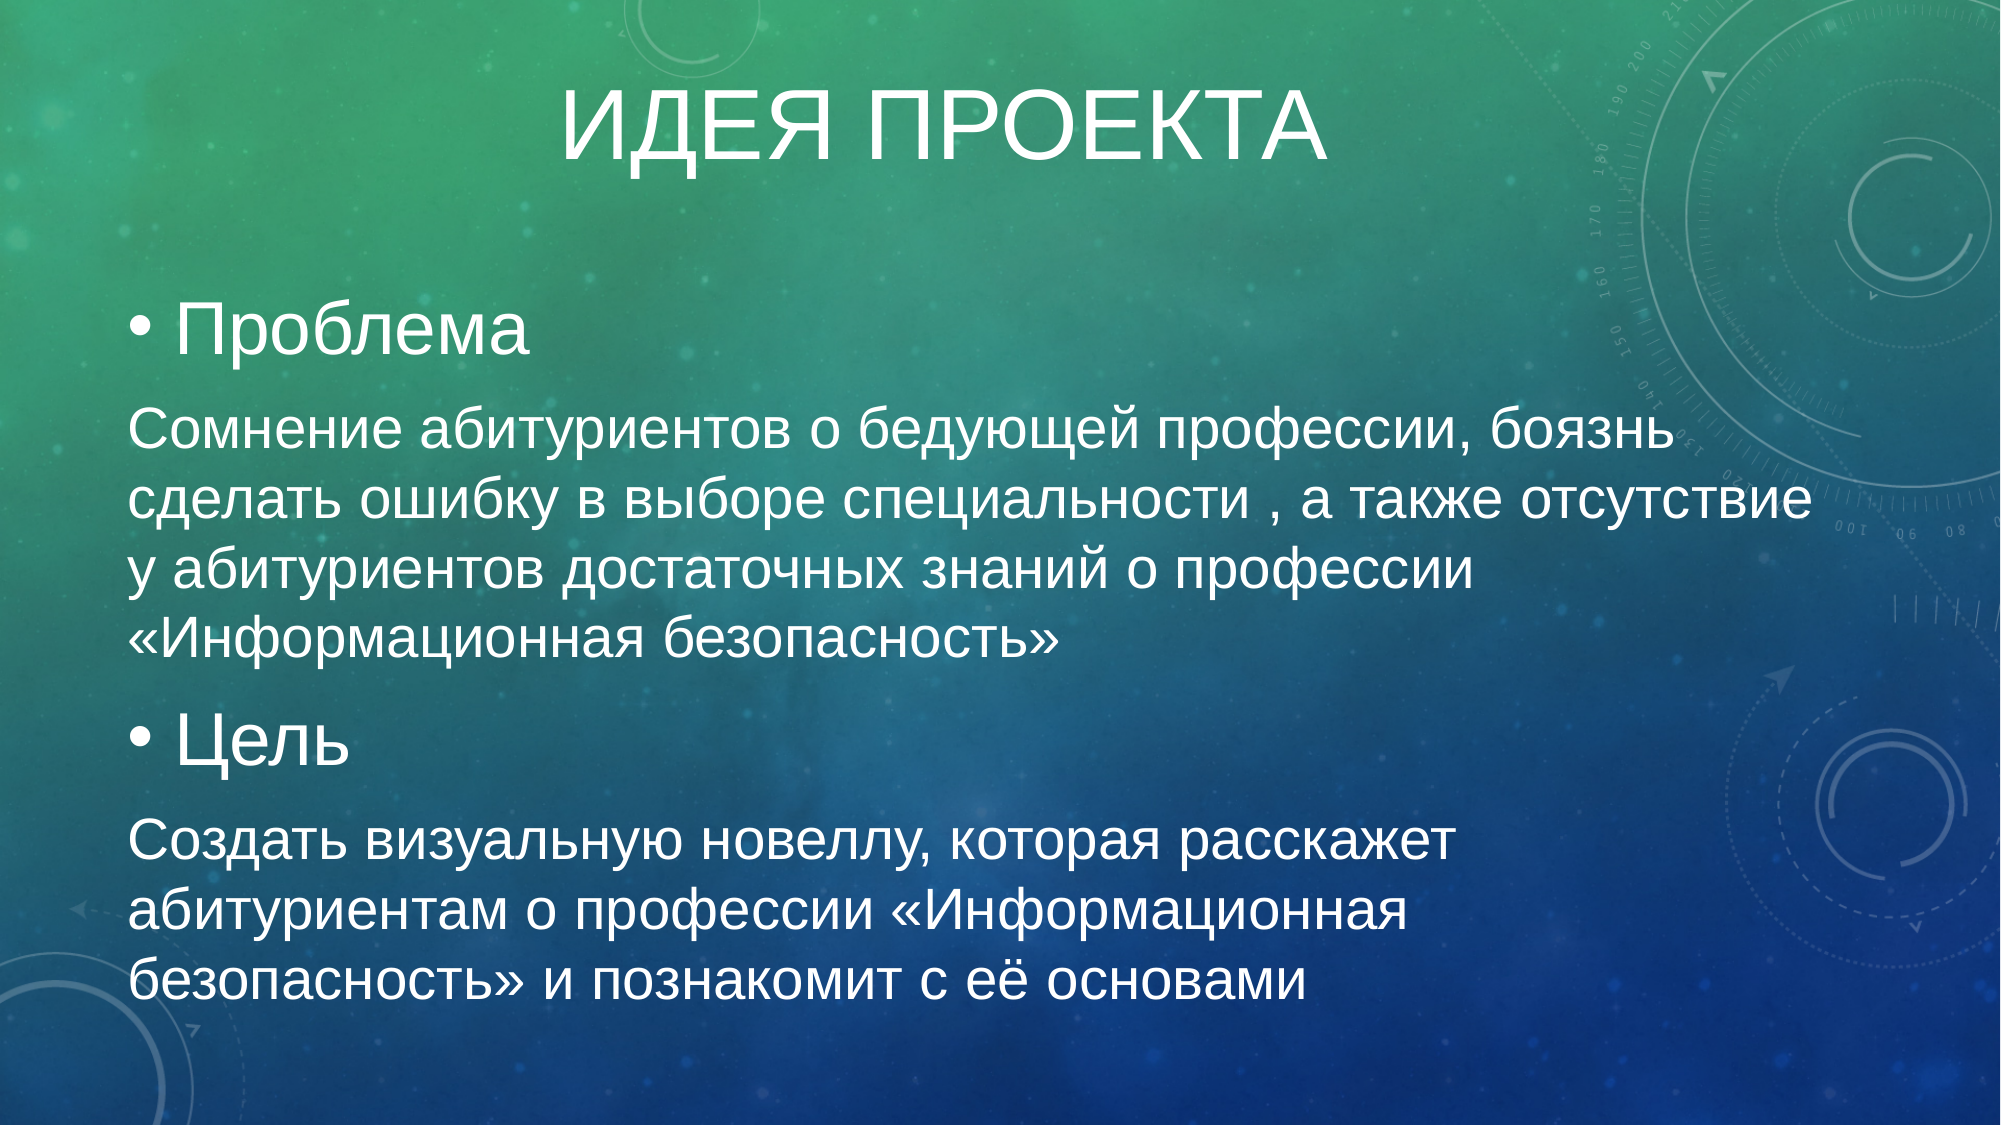

# Идея проекта
Проблема
Сомнение абитуриентов о бедующей профессии, боязнь сделать ошибку в выборе специальности , а также отсутствие у абитуриентов достаточных знаний о профессии «Информационная безопасность»
Цель
Создать визуальную новеллу, которая расскажет абитуриентам о профессии «Информационная безопасность» и познакомит с её основами